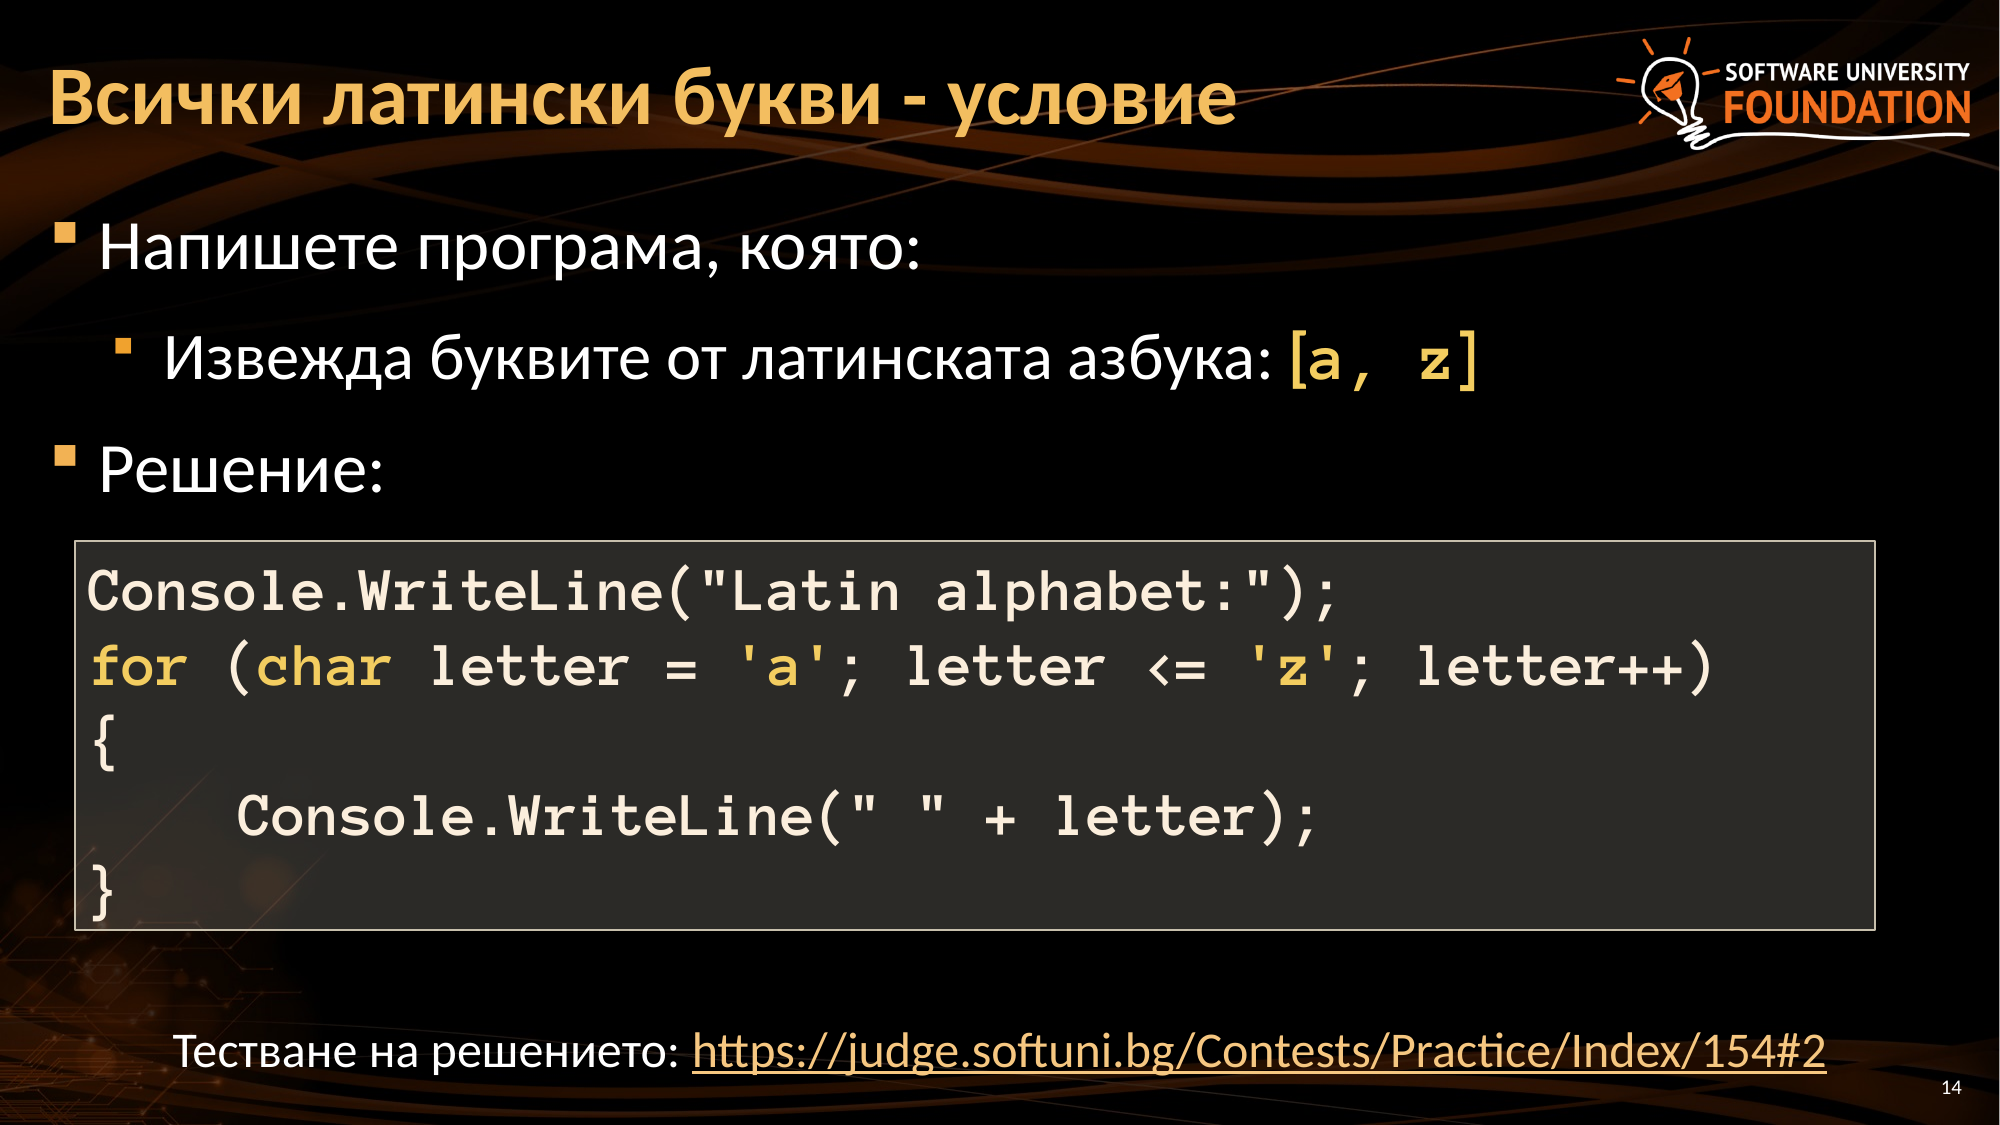

# Всички латински букви - условие
Напишете програма, която:
 Извежда буквите от латинската азбука: [a, z]
Решение:
Console.WriteLine("Latin alphabet:");
for (char letter = 'a'; letter <= 'z'; letter++)
{
	Console.WriteLine(" " + letter);
}
Тестване на решението: https://judge.softuni.bg/Contests/Practice/Index/154#2
14